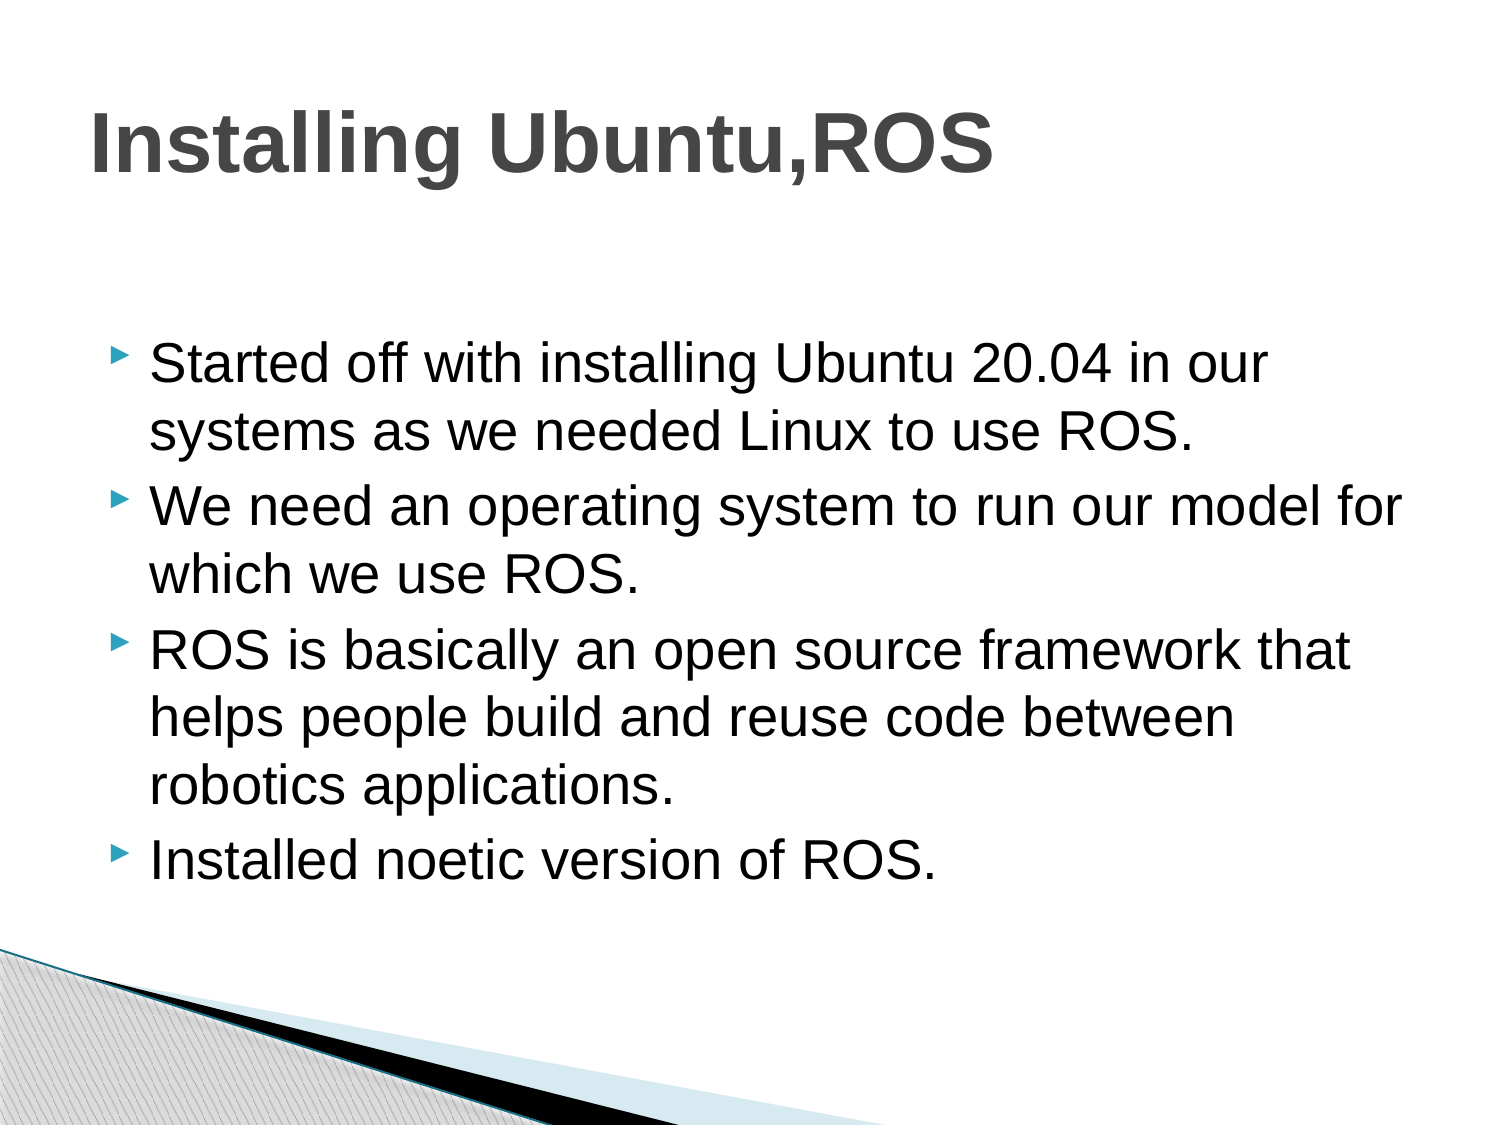

# Installing Ubuntu,ROS

Started off with installing Ubuntu 20.04 in our systems as we needed Linux to use ROS.
We need an operating system to run our model for which we use ROS.
ROS is basically an open source framework that helps people build and reuse code between robotics applications.
Installed noetic version of ROS.